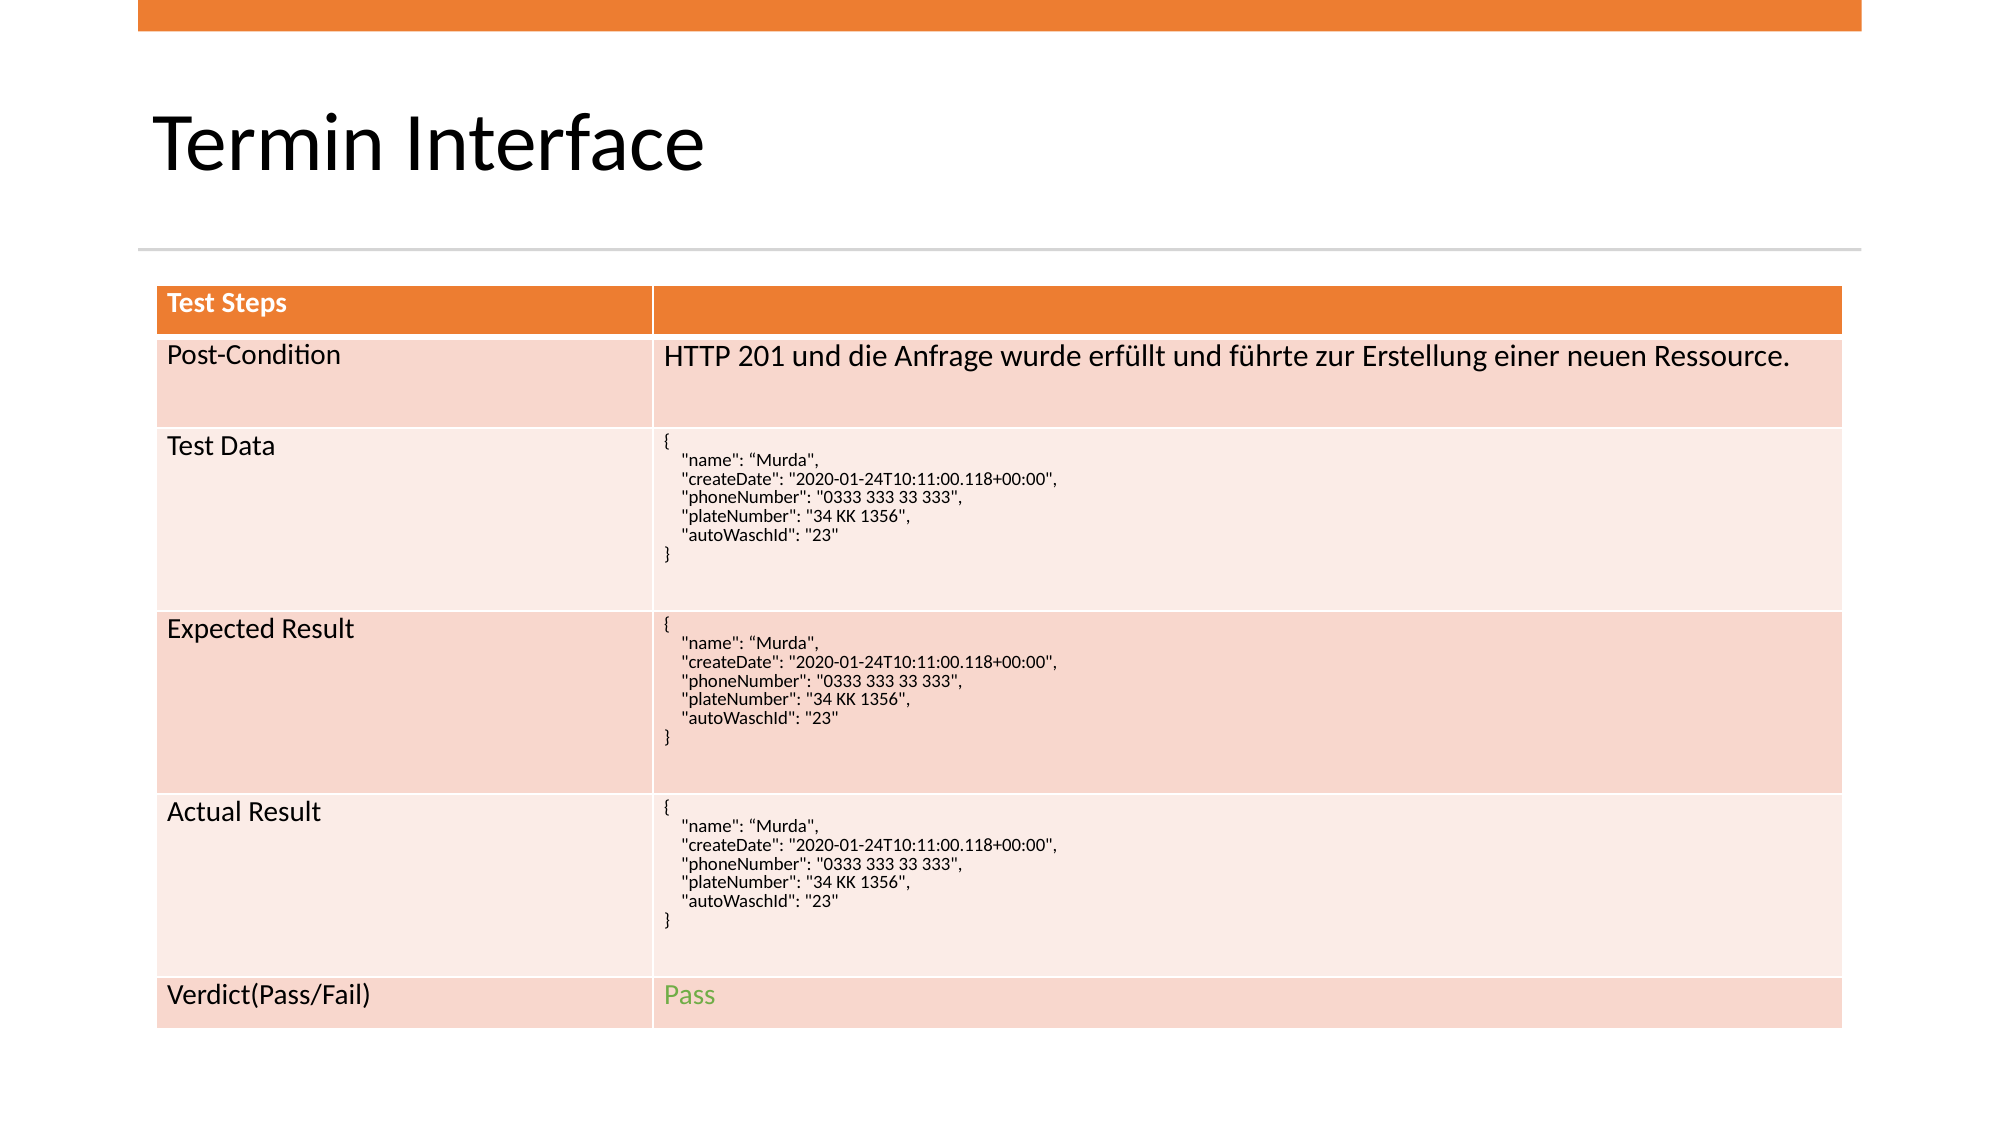

# Termin Interface

| Test Steps |  |
| --- | --- |
| Post-Condition | HTTP 201 und die Anfrage wurde erfüllt und führte zur Erstellung einer neuen Ressource. |
| Test Data | { "name": “Murda", "createDate": "2020-01-24T10:11:00.118+00:00", "phoneNumber": "0333 333 33 333", "plateNumber": "34 KK 1356", "autoWaschId": "23" } |
| Expected Result | { "name": “Murda", "createDate": "2020-01-24T10:11:00.118+00:00", "phoneNumber": "0333 333 33 333", "plateNumber": "34 KK 1356", "autoWaschId": "23" } |
| Actual Result | { "name": “Murda", "createDate": "2020-01-24T10:11:00.118+00:00", "phoneNumber": "0333 333 33 333", "plateNumber": "34 KK 1356", "autoWaschId": "23" } |
| Verdict(Pass/Fail) | Pass |